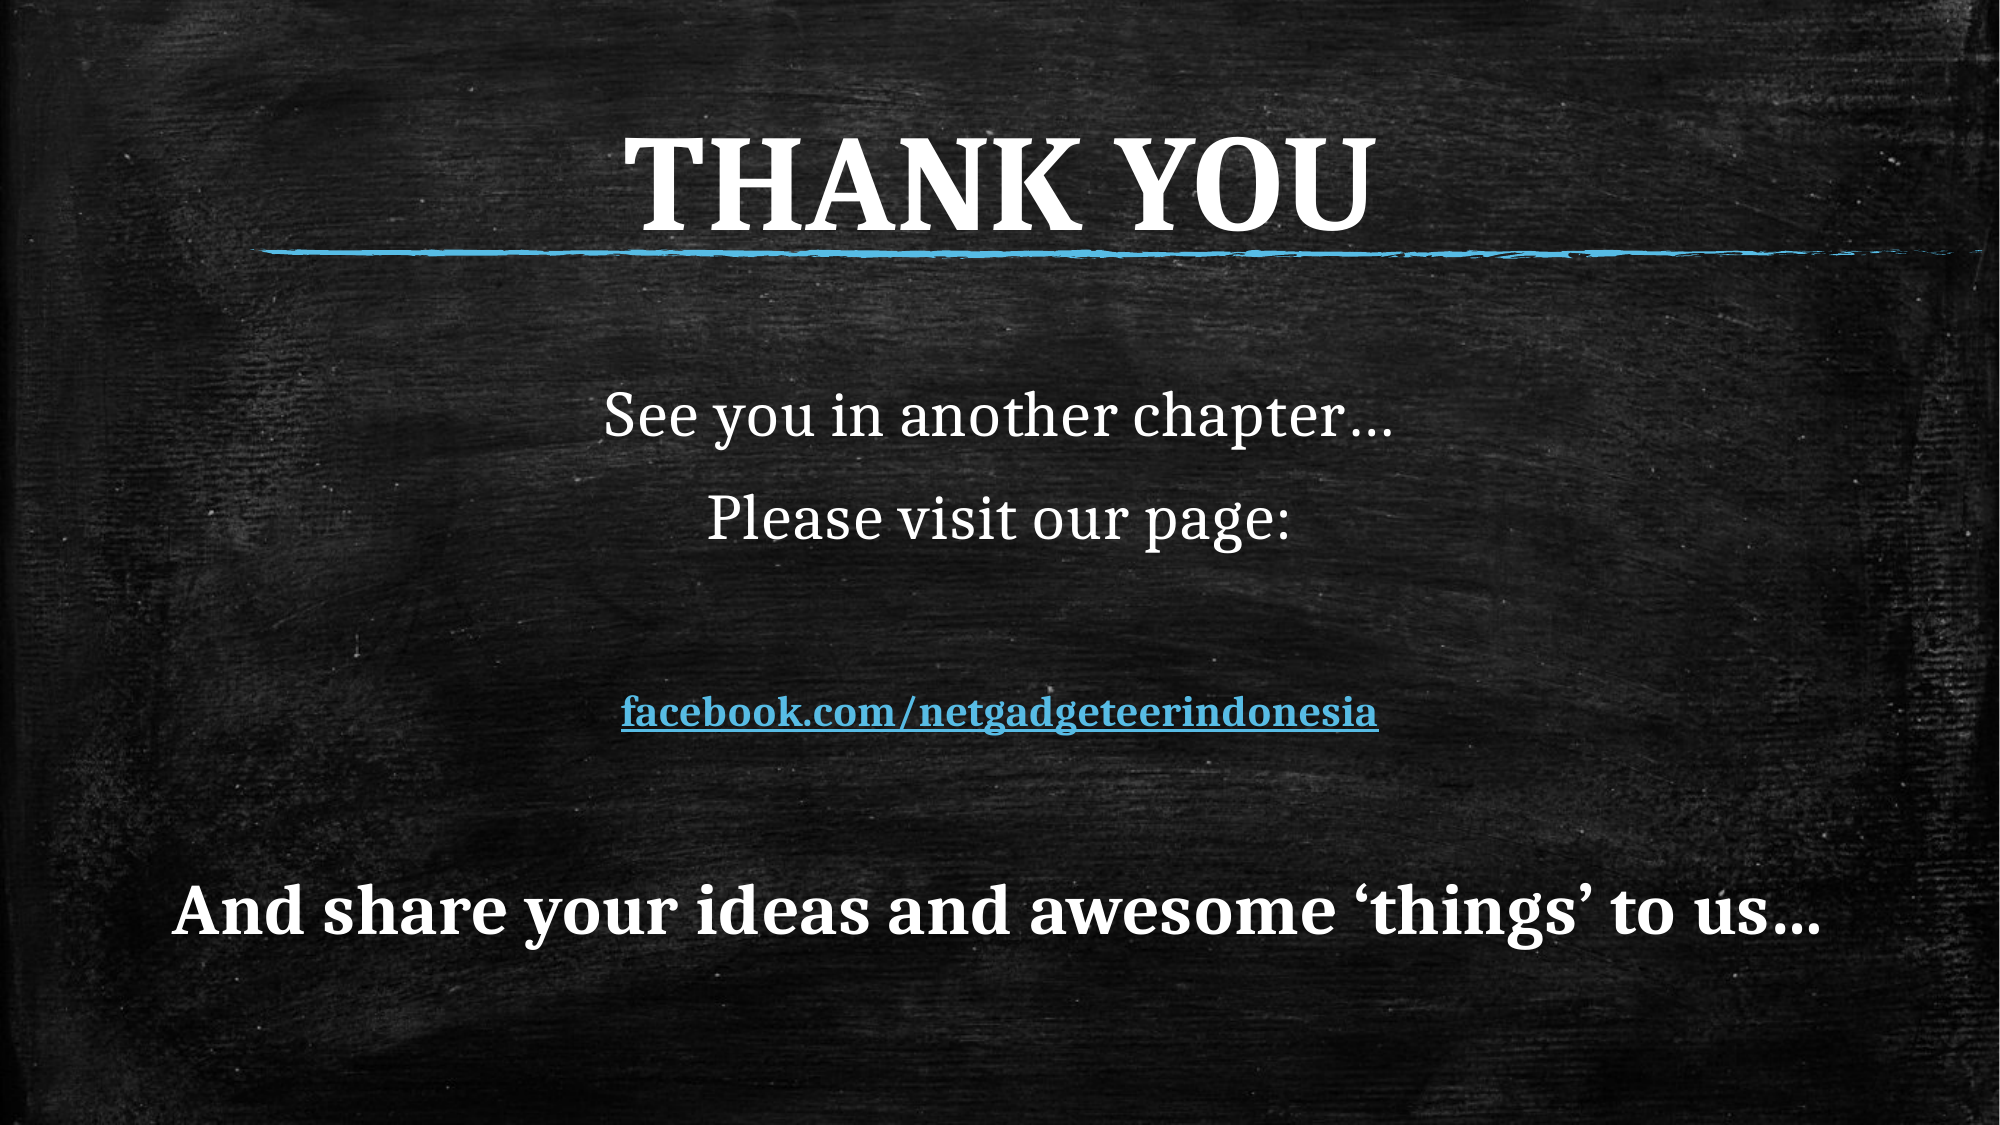

# THANK YOU
See you in another chapter…
Please visit our page:

facebook.com/netgadgeteerindonesia

And share your ideas and awesome ‘things’ to us…